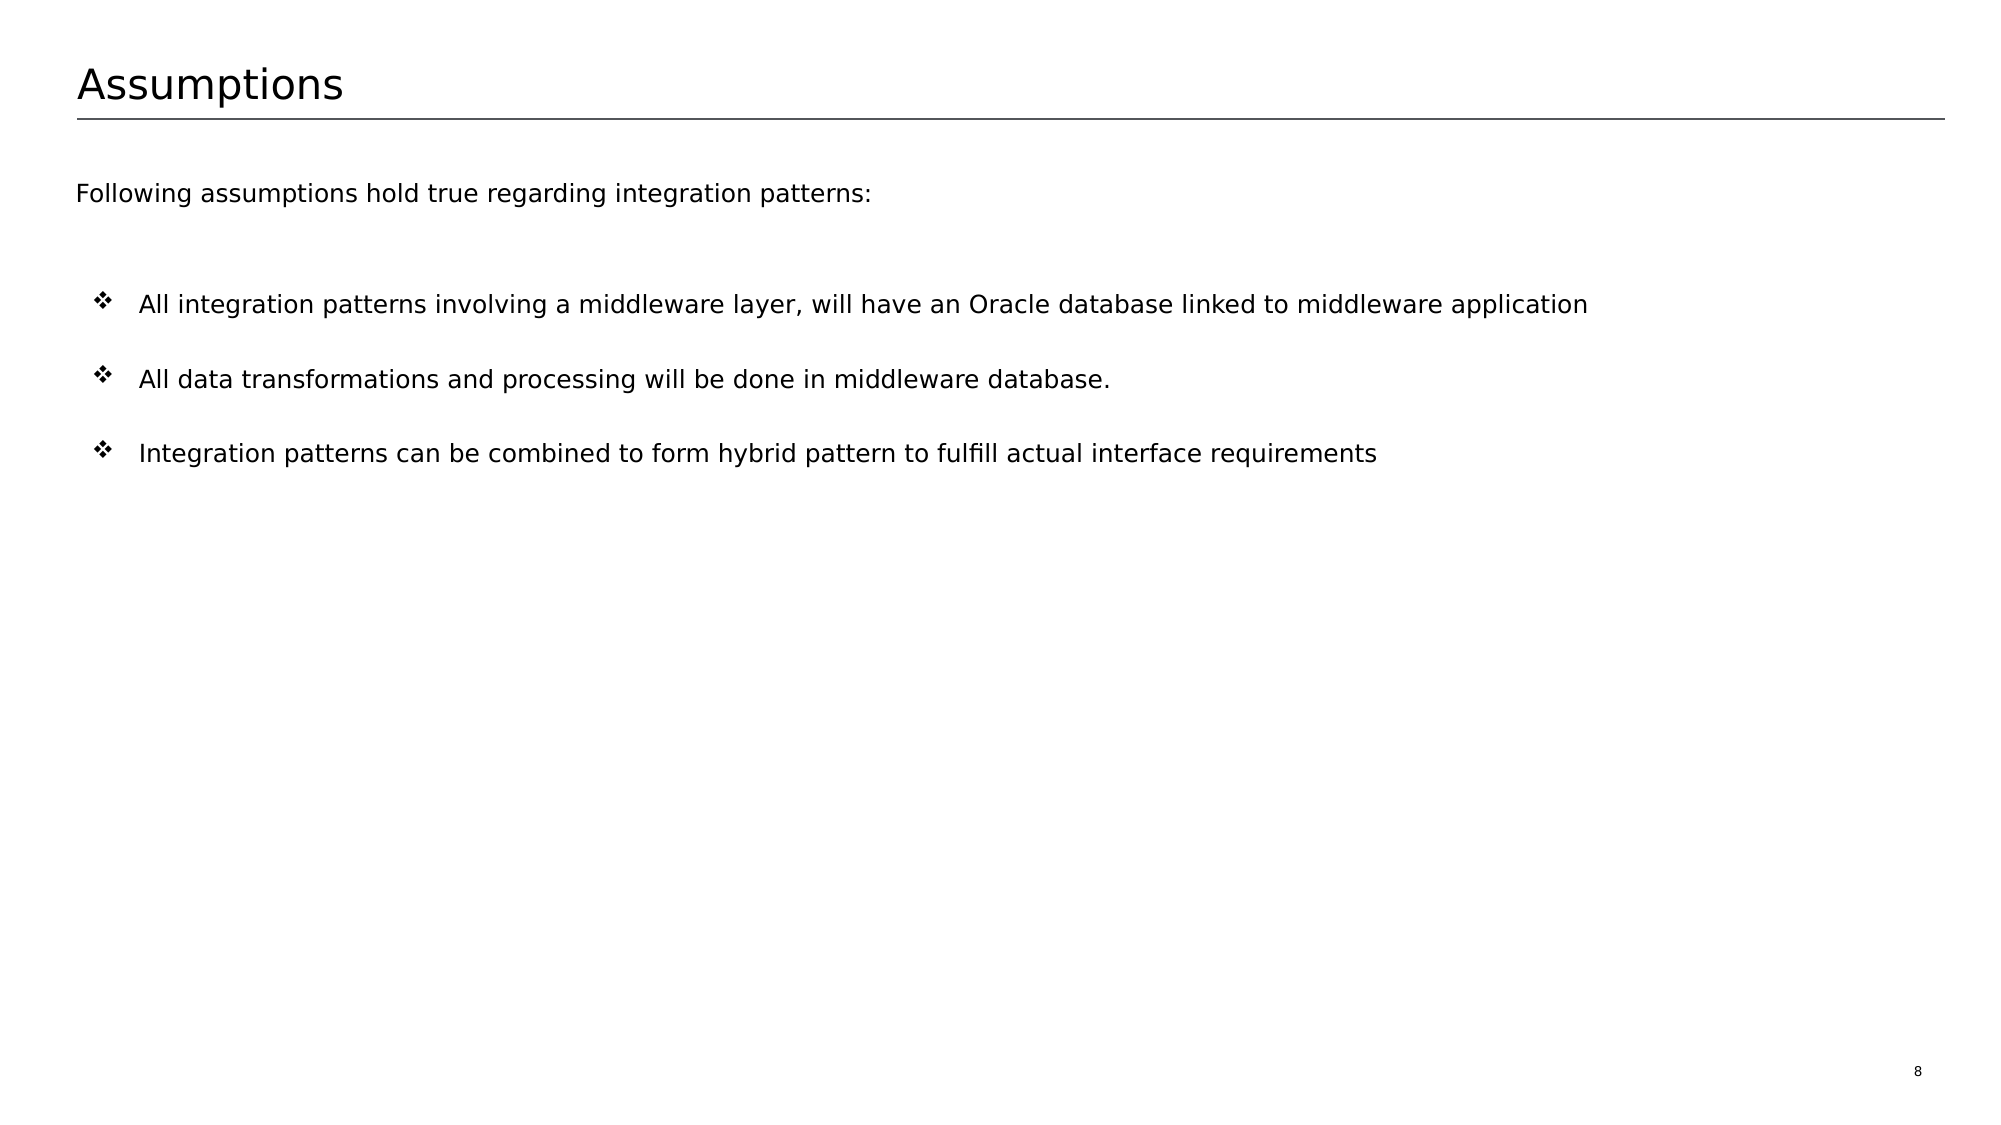

# Assumptions
Following assumptions hold true regarding integration patterns:
All integration patterns involving a middleware layer, will have an Oracle database linked to middleware application
All data transformations and processing will be done in middleware database.
Integration patterns can be combined to form hybrid pattern to fulfill actual interface requirements